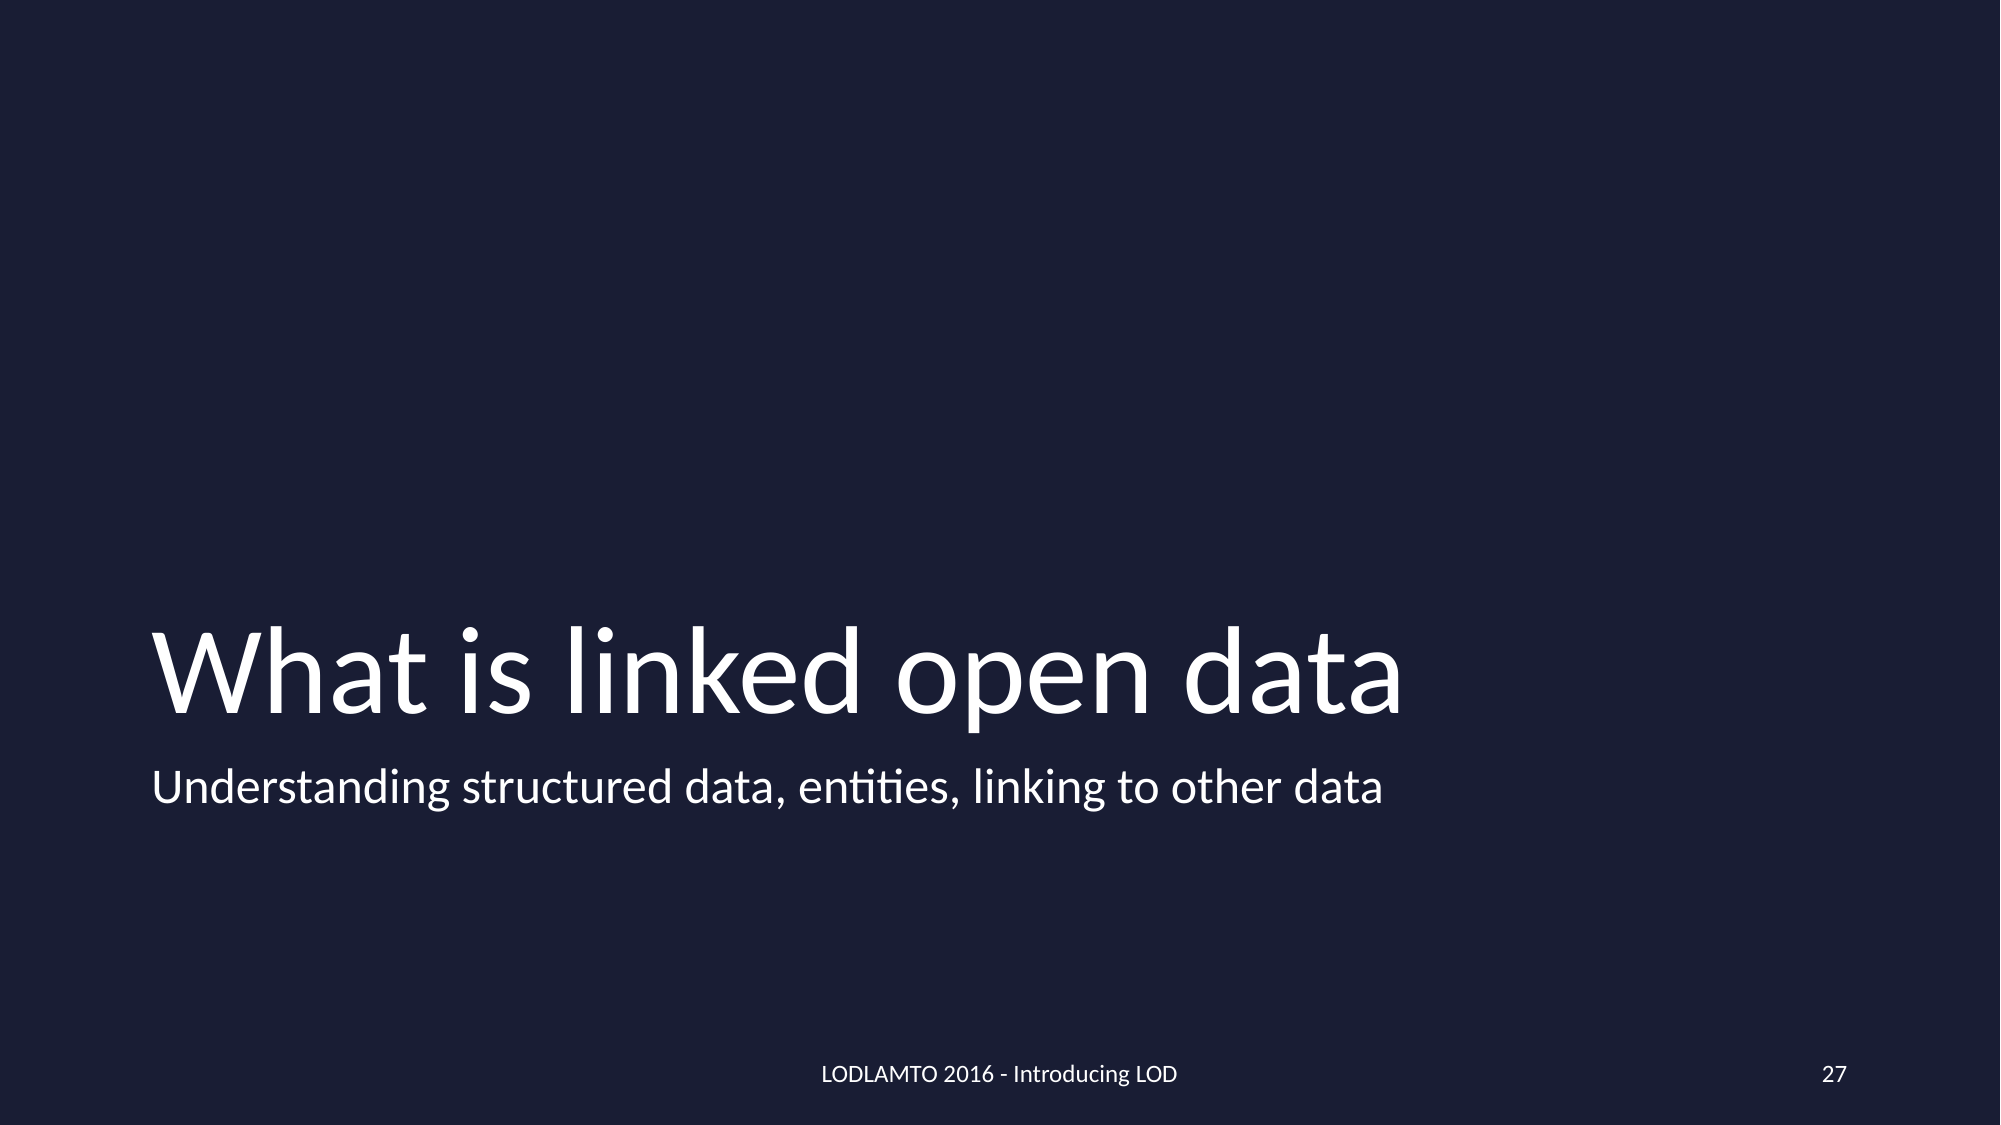

# What is linked open data
Understanding structured data, entities, linking to other data
LODLAMTO 2016 - Introducing LOD
27